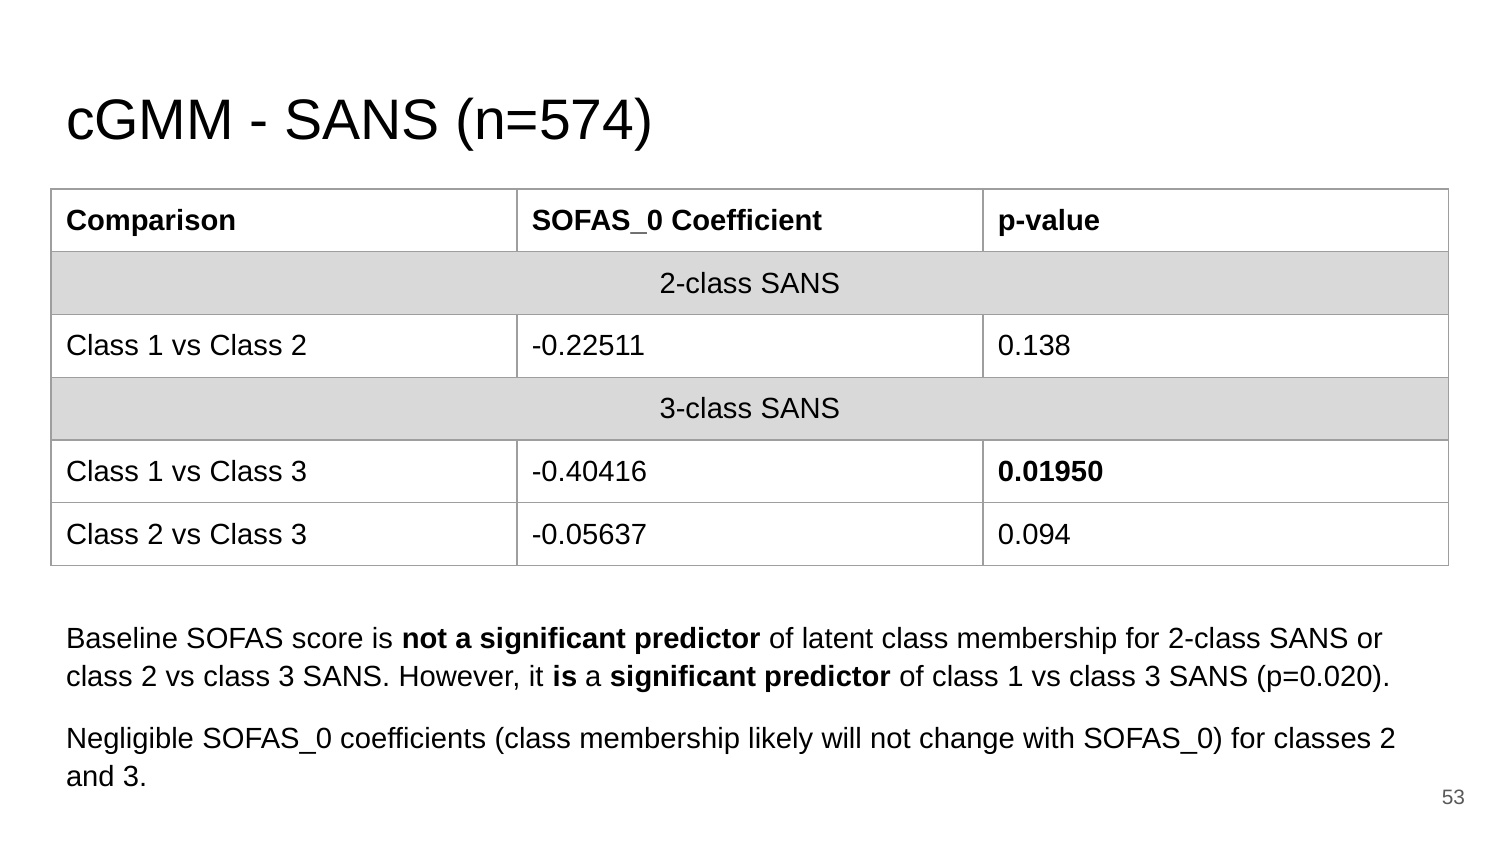

# cGMM - SANS (n=574)
| Comparison | SOFAS\_0 Coefficient | p-value |
| --- | --- | --- |
| 2-class SANS |  |  |
| Class 1 vs Class 2 | -0.22511 | 0.138 |
| 3-class SANS |  |  |
| Class 1 vs Class 3 | -0.40416 | 0.01950 |
| Class 2 vs Class 3 | -0.05637 | 0.094 |
Baseline SOFAS score is not a significant predictor of latent class membership for 2-class SANS or class 2 vs class 3 SANS. However, it is a significant predictor of class 1 vs class 3 SANS (p=0.020).
Negligible SOFAS_0 coefficients (class membership likely will not change with SOFAS_0) for classes 2 and 3.
53